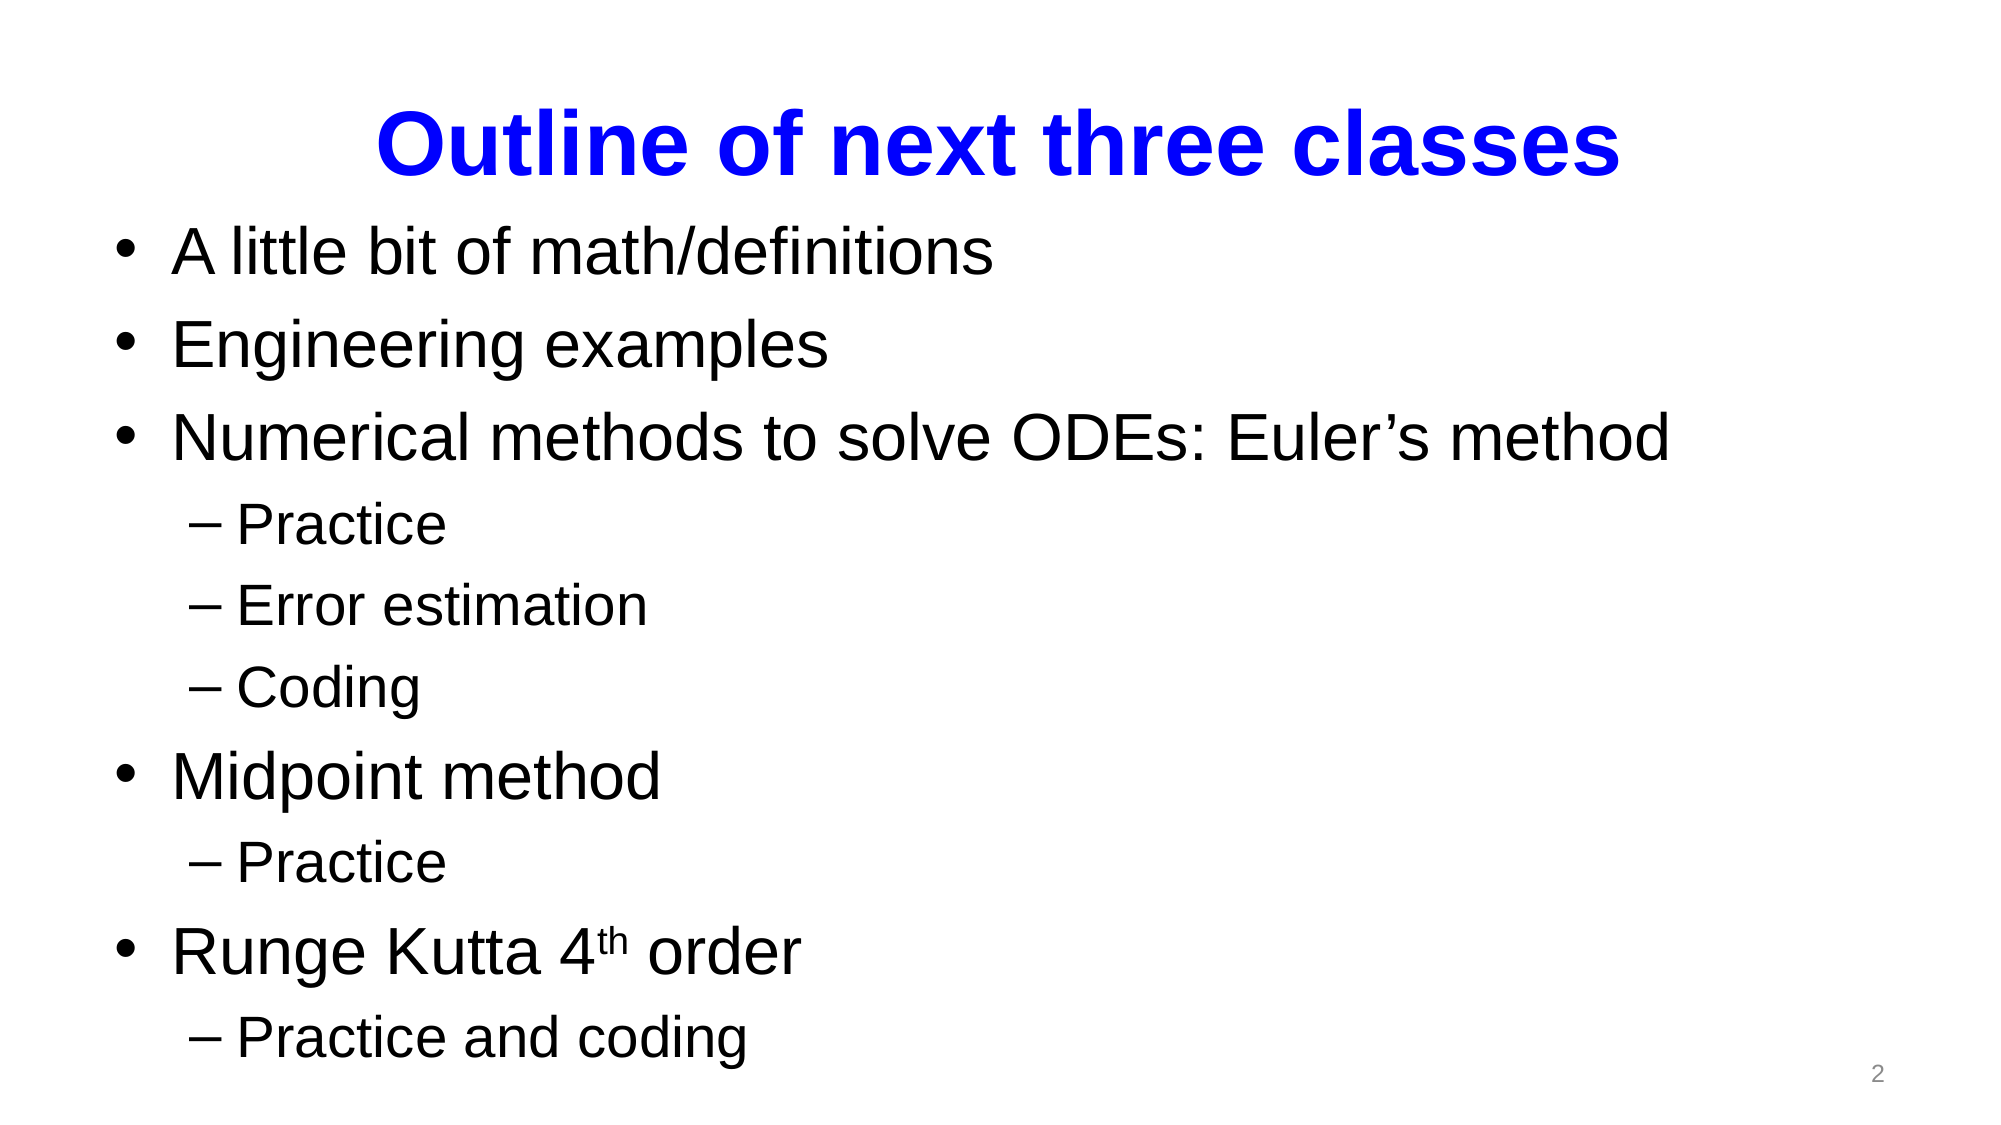

# Outline of next three classes
A little bit of math/definitions
Engineering examples
Numerical methods to solve ODEs: Euler’s method
Practice
Error estimation
Coding
Midpoint method
Practice
Runge Kutta 4th order
Practice and coding
2